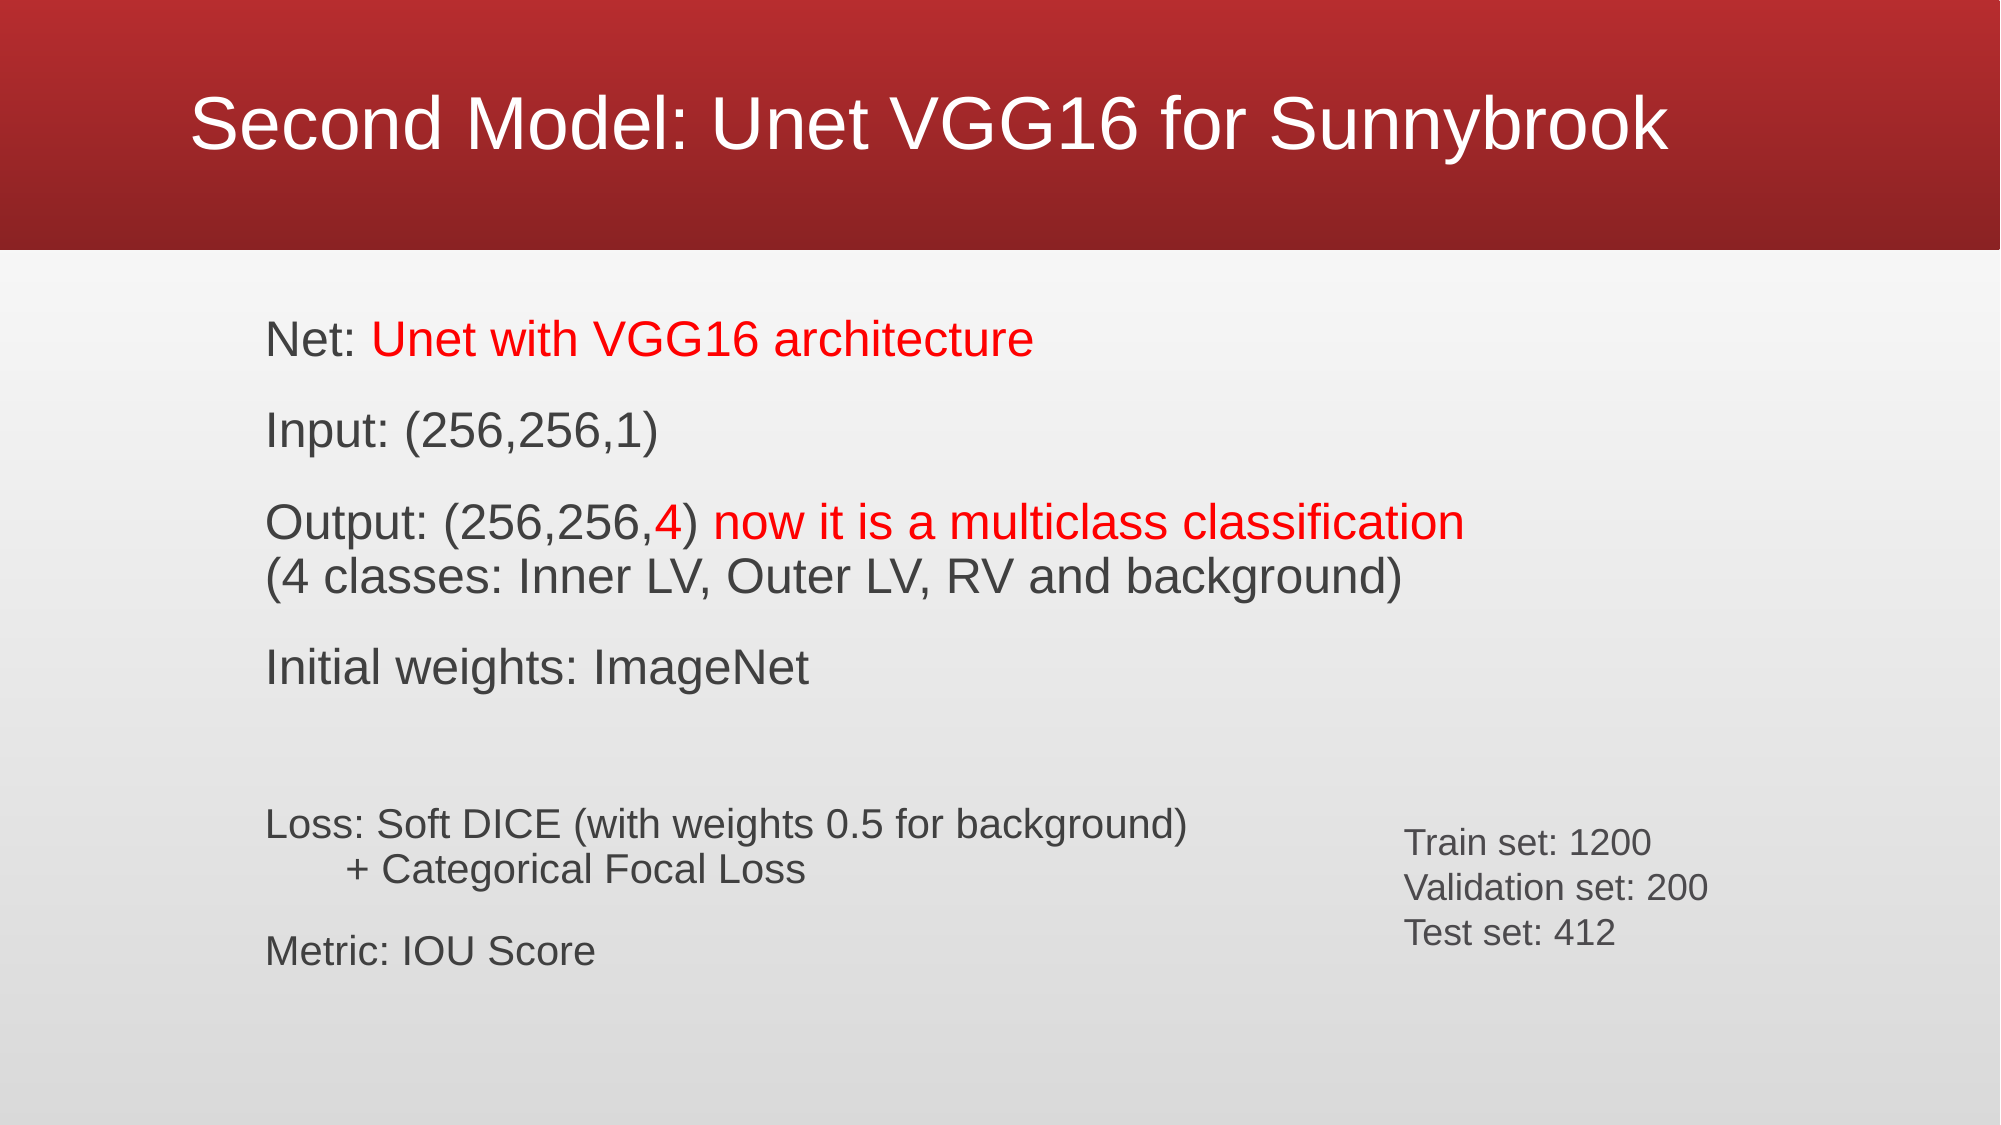

# Second Model: Unet VGG16 for Sunnybrook
Net: Unet with VGG16 architecture
Input: (256,256,1)
Output: (256,256,4) now it is a multiclass classification                    (4 classes: Inner LV, Outer LV, RV and background)
Initial weights: ImageNet

Loss: Soft DICE (with weights 0.5 for background)                                                       + Categorical Focal Loss
Metric: IOU Score

Train set: 1200
Validation set: 200
Test set: 412